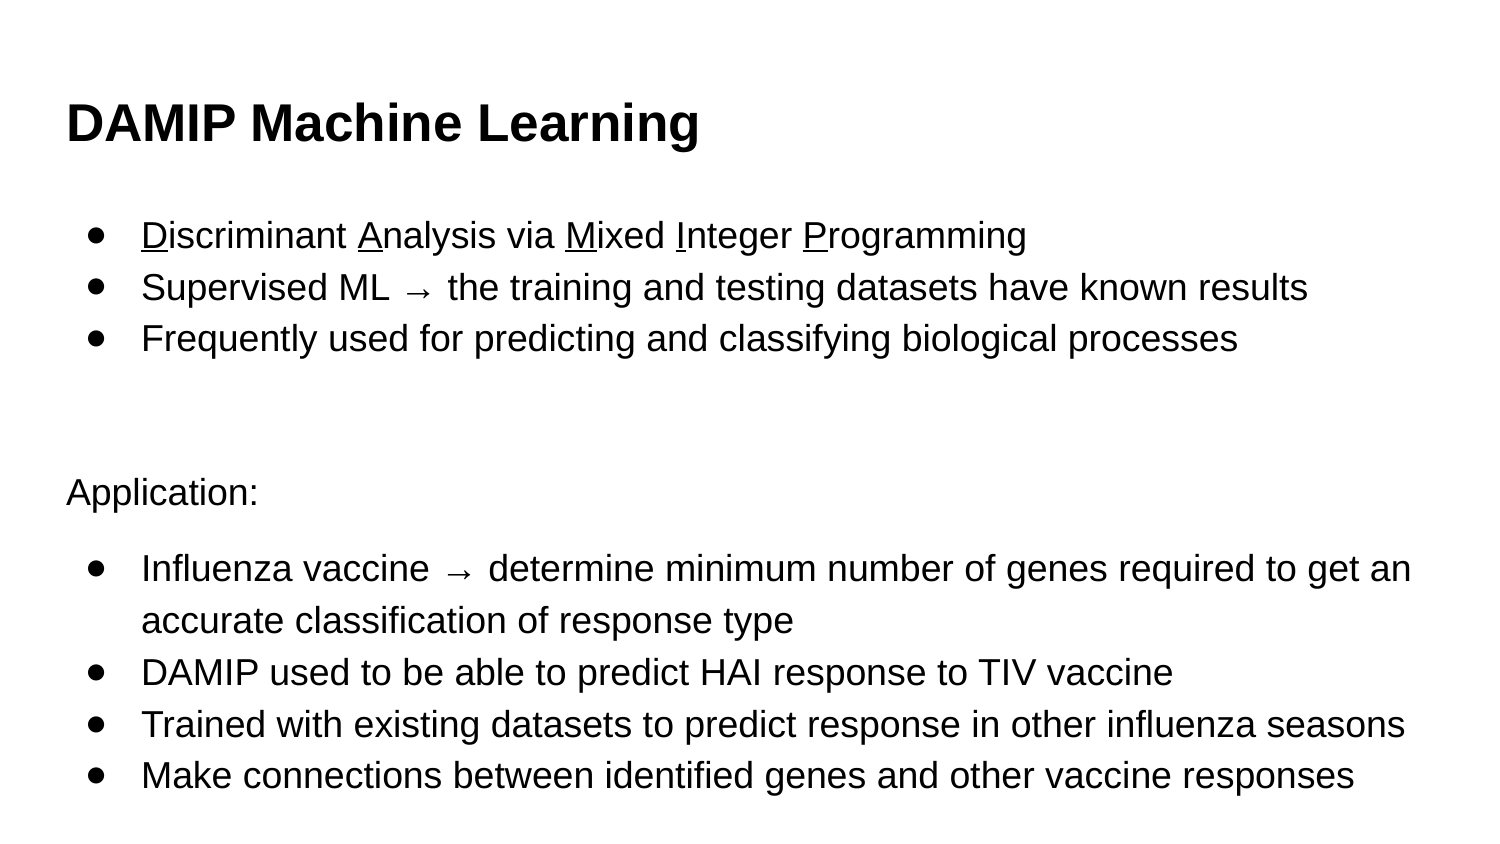

# DAMIP Machine Learning
Discriminant Analysis via Mixed Integer Programming
Supervised ML → the training and testing datasets have known results
Frequently used for predicting and classifying biological processes

Application:
Influenza vaccine → determine minimum number of genes required to get an accurate classification of response type
DAMIP used to be able to predict HAI response to TIV vaccine
Trained with existing datasets to predict response in other influenza seasons
Make connections between identified genes and other vaccine responses